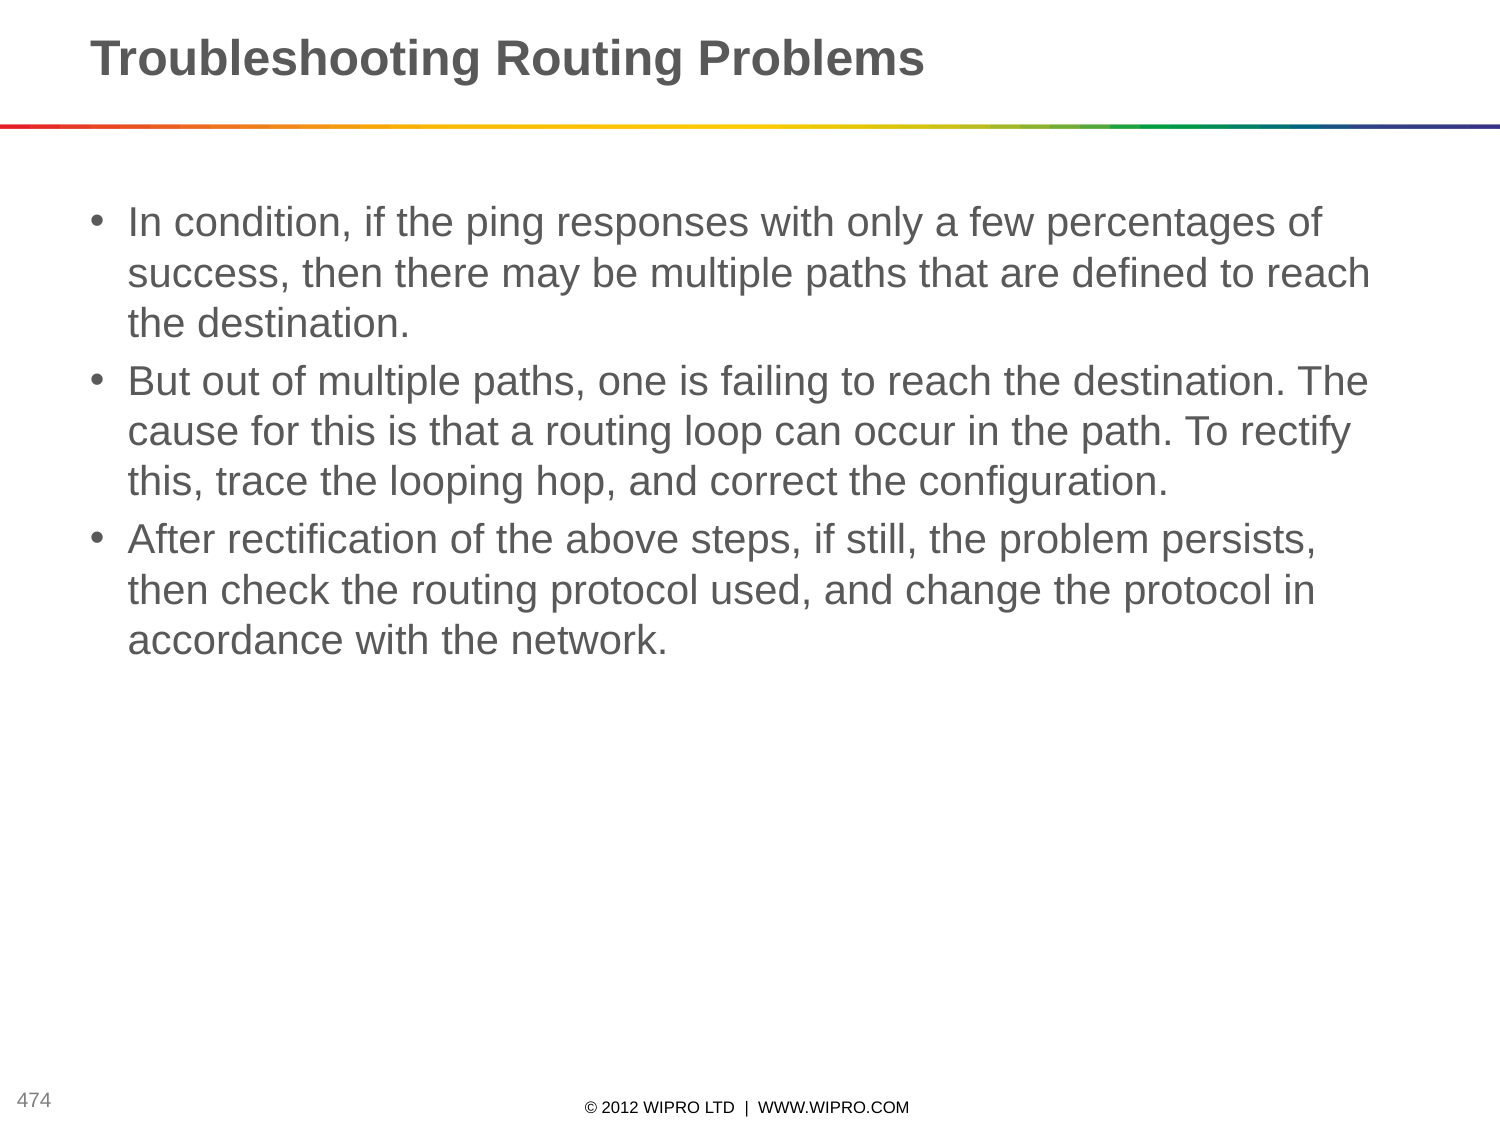

# Troubleshooting Routing Problems
In condition, if the ping responses with only a few percentages of success, then there may be multiple paths that are defined to reach the destination.
But out of multiple paths, one is failing to reach the destination. The cause for this is that a routing loop can occur in the path. To rectify this, trace the looping hop, and correct the configuration.
After rectification of the above steps, if still, the problem persists, then check the routing protocol used, and change the protocol in accordance with the network.